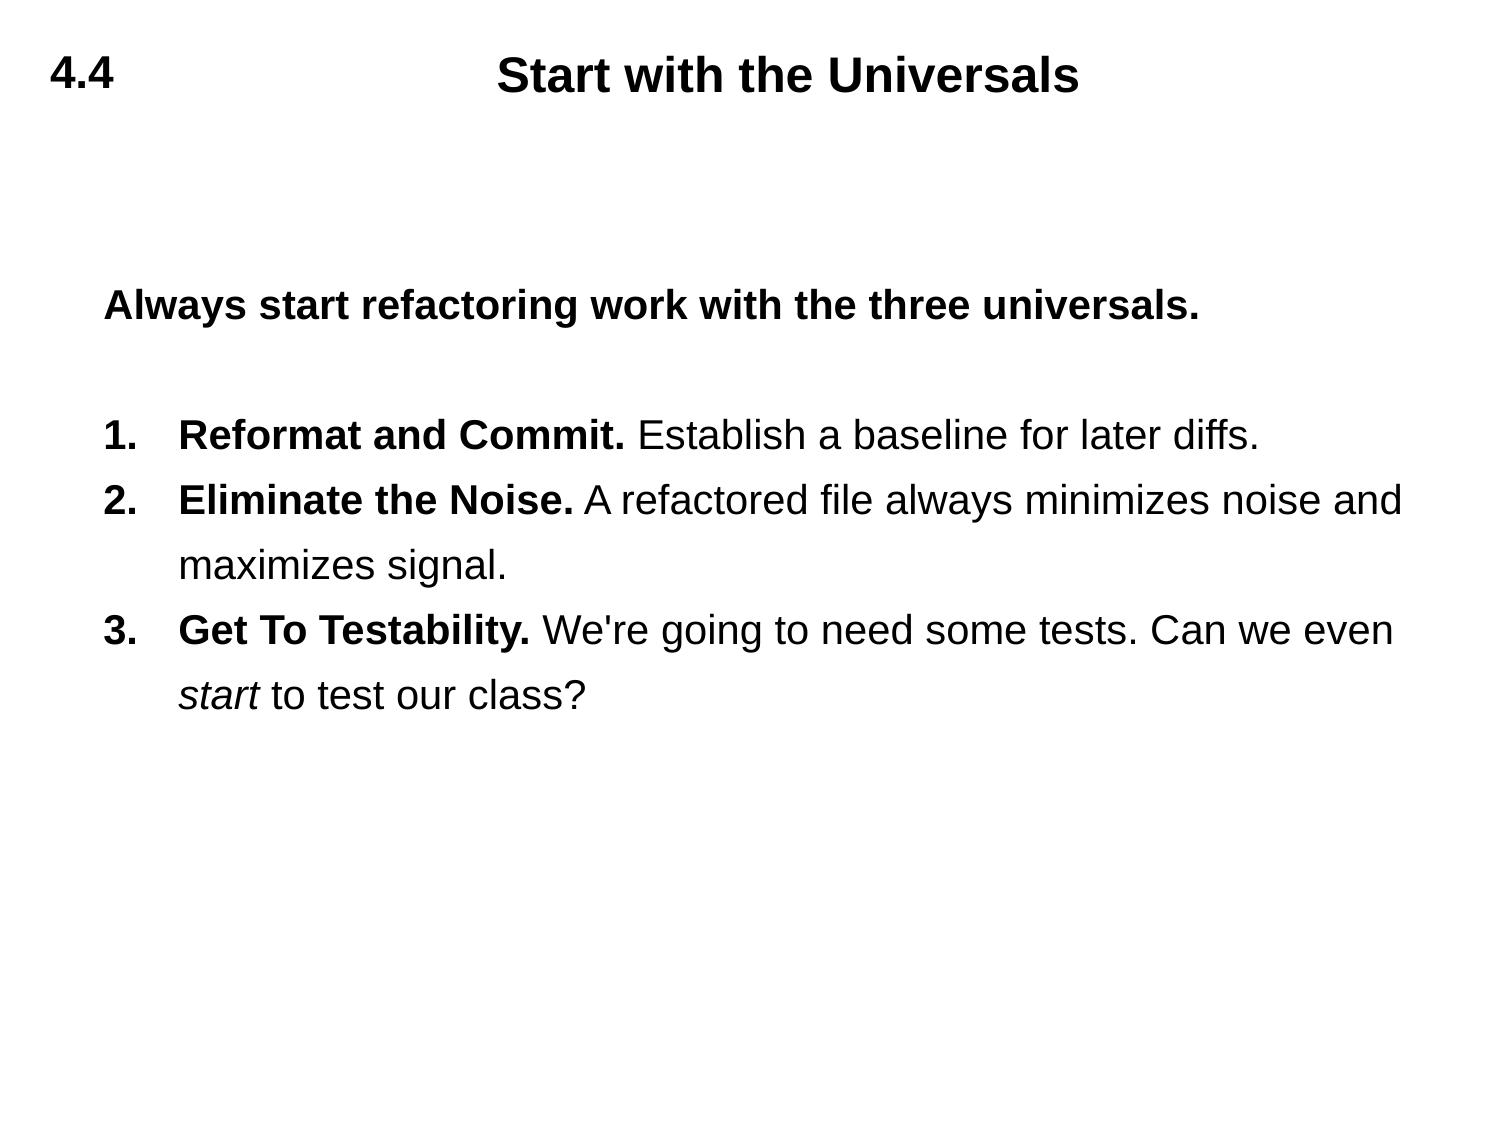

4.4
# Start with the Universals

Always start refactoring work with the three universals.

Reformat and Commit. Establish a baseline for later diffs.
Eliminate the Noise. A refactored file always minimizes noise and maximizes signal.
Get To Testability. We're going to need some tests. Can we even start to test our class?